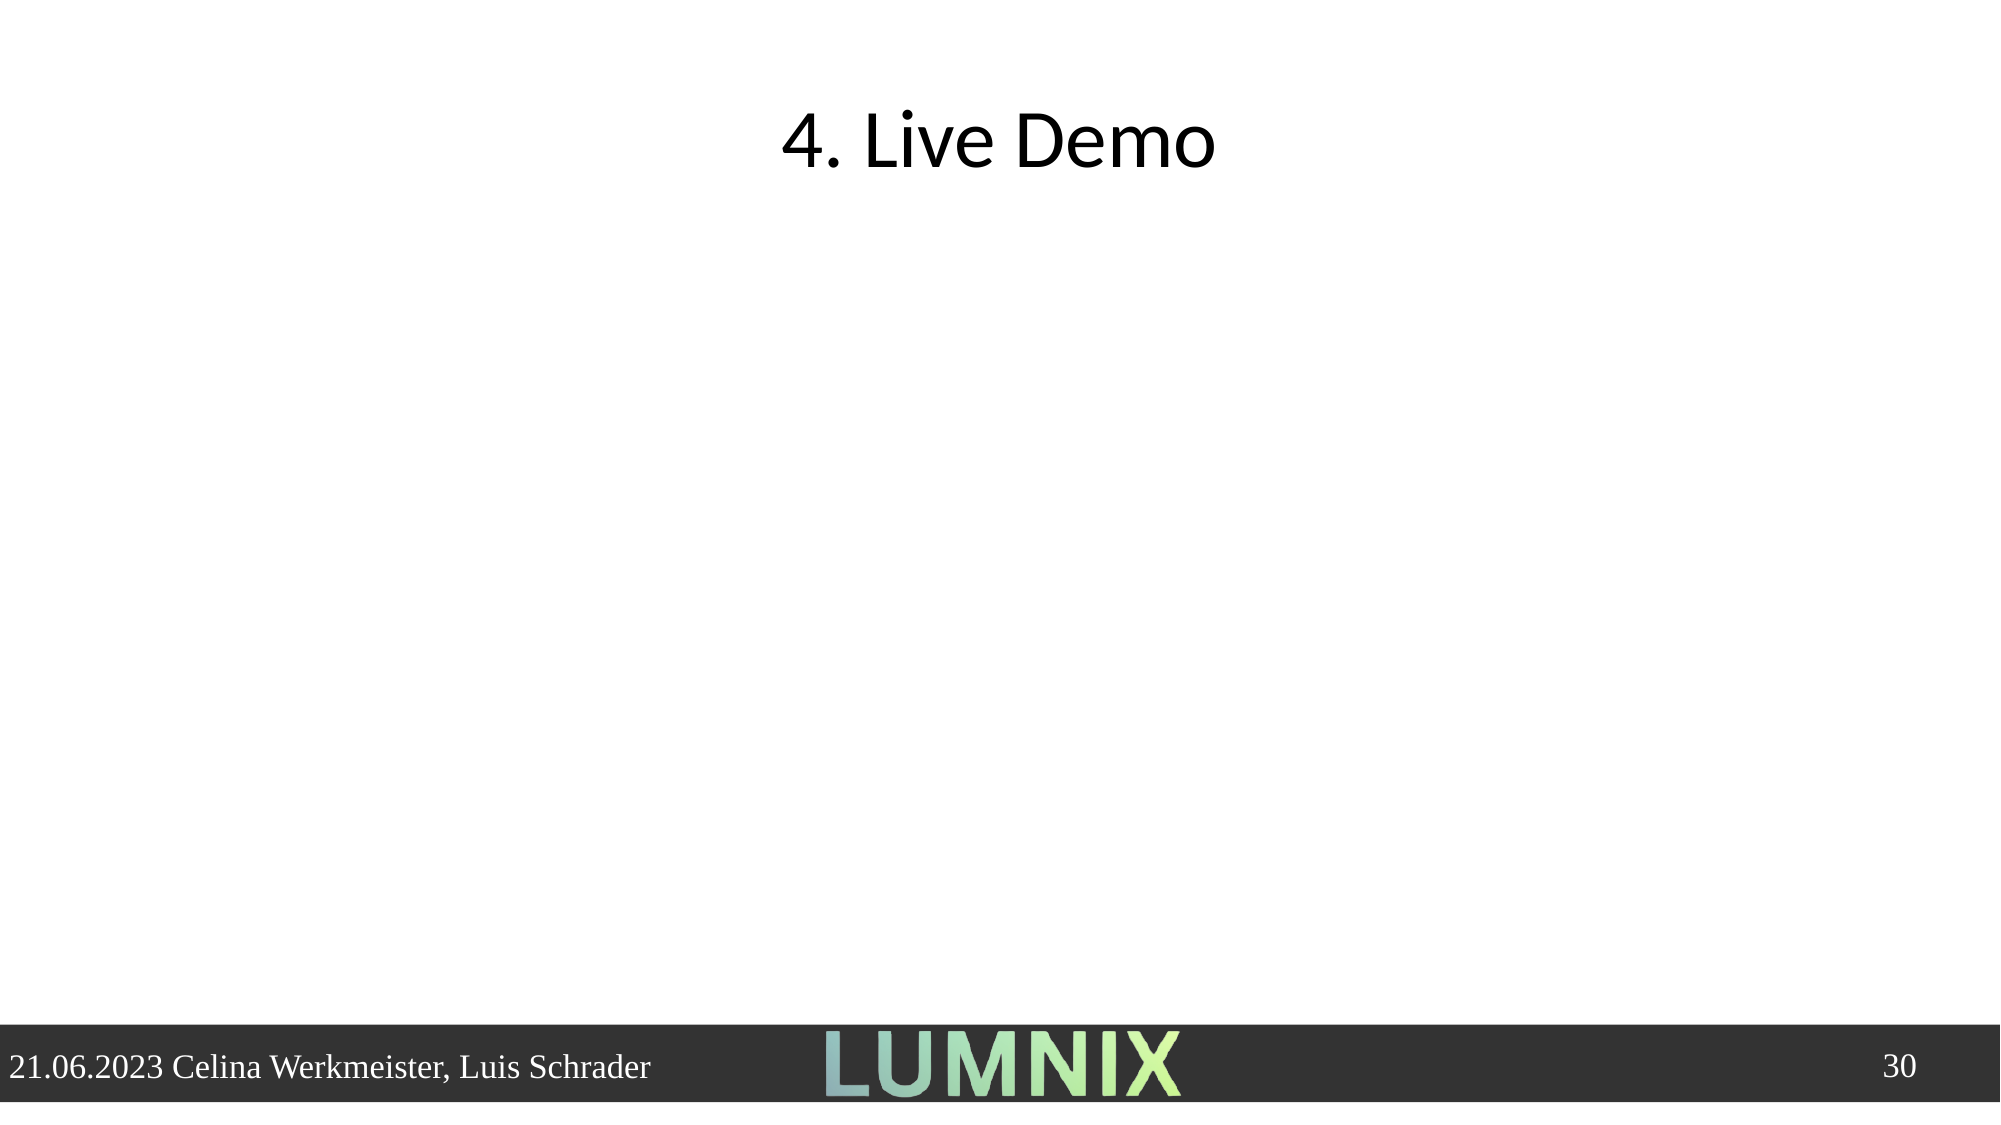

4. Live Demo

30
21.06.2023 Celina Werkmeister, Luis Schrader